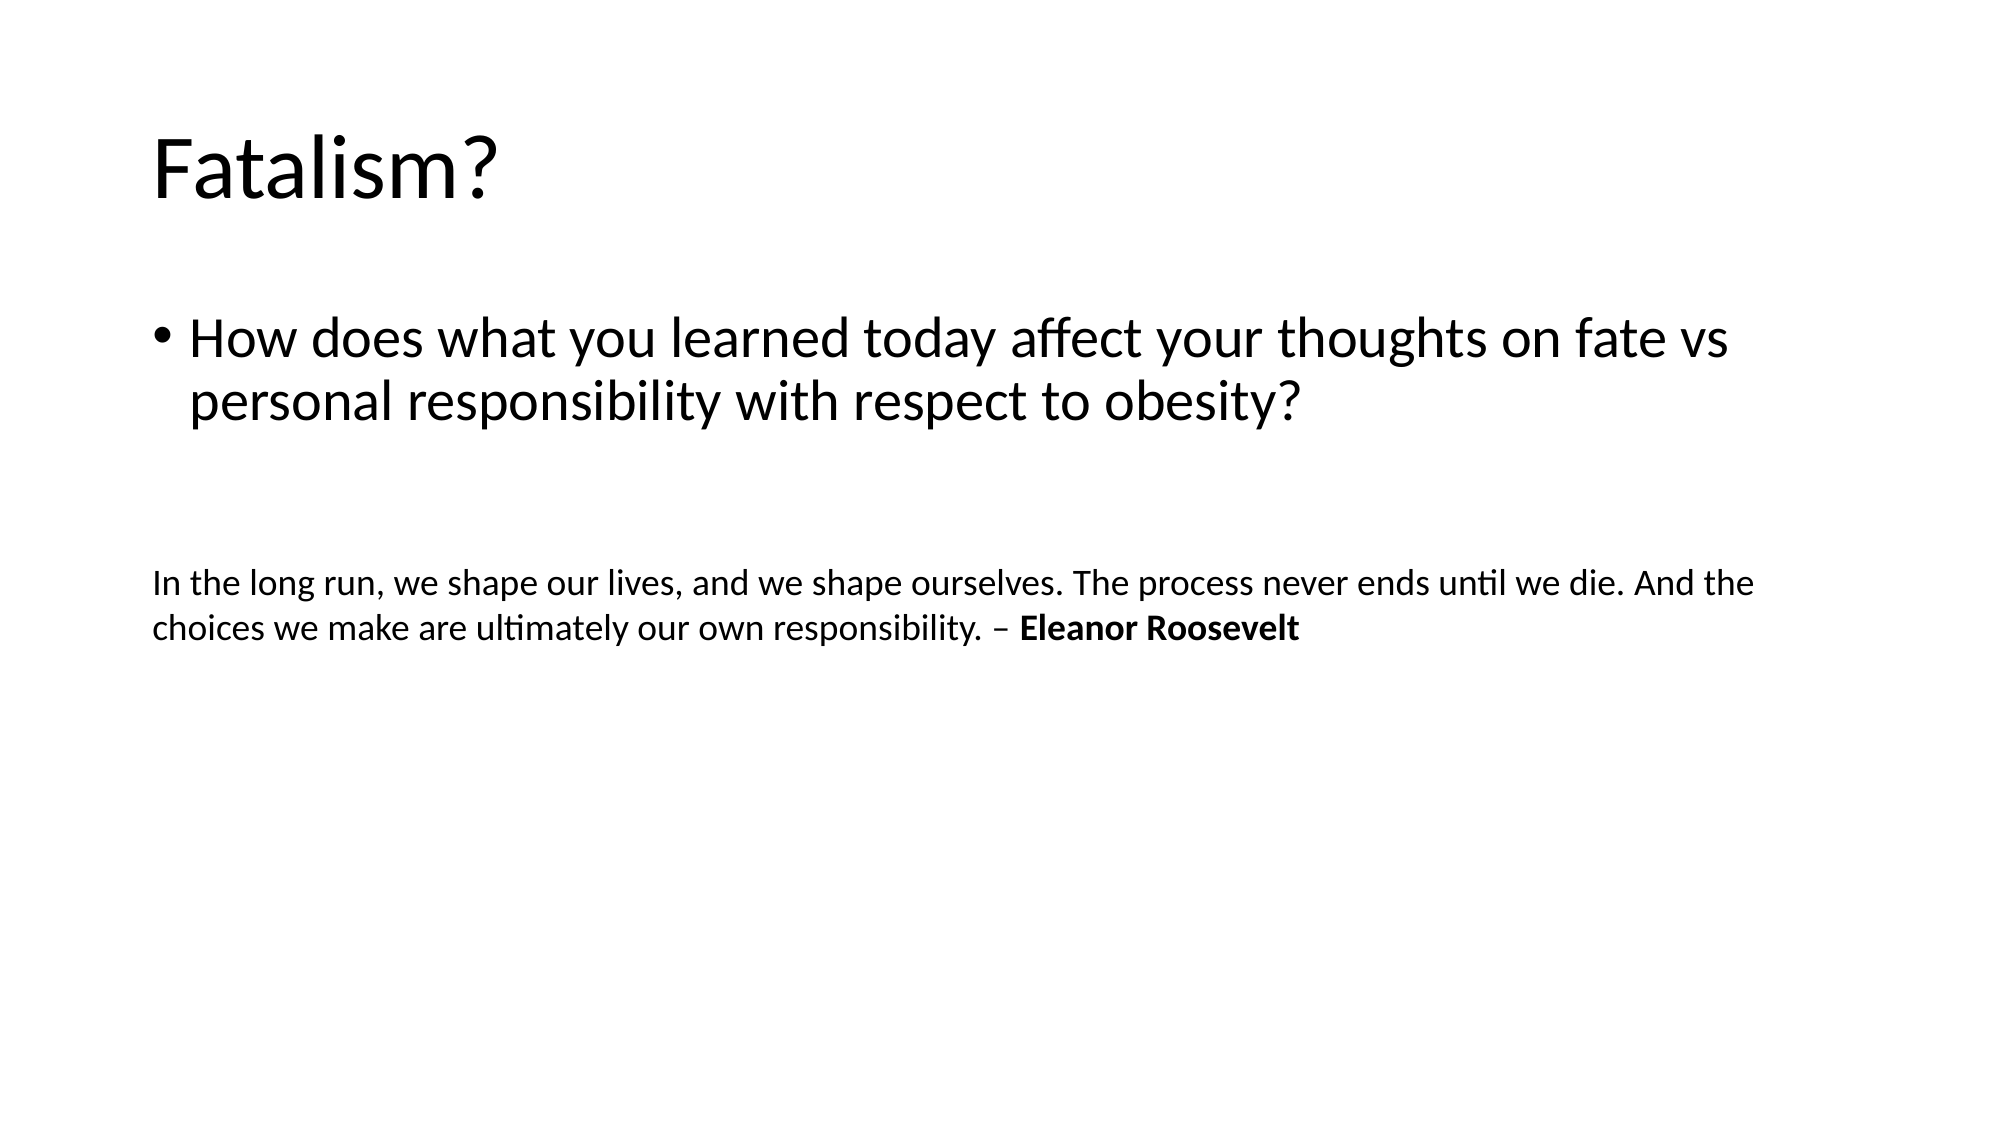

# Fatalism?
How does what you learned today affect your thoughts on fate vs personal responsibility with respect to obesity?
In the long run, we shape our lives, and we shape ourselves. The process never ends until we die. And the choices we make are ultimately our own responsibility. – Eleanor Roosevelt